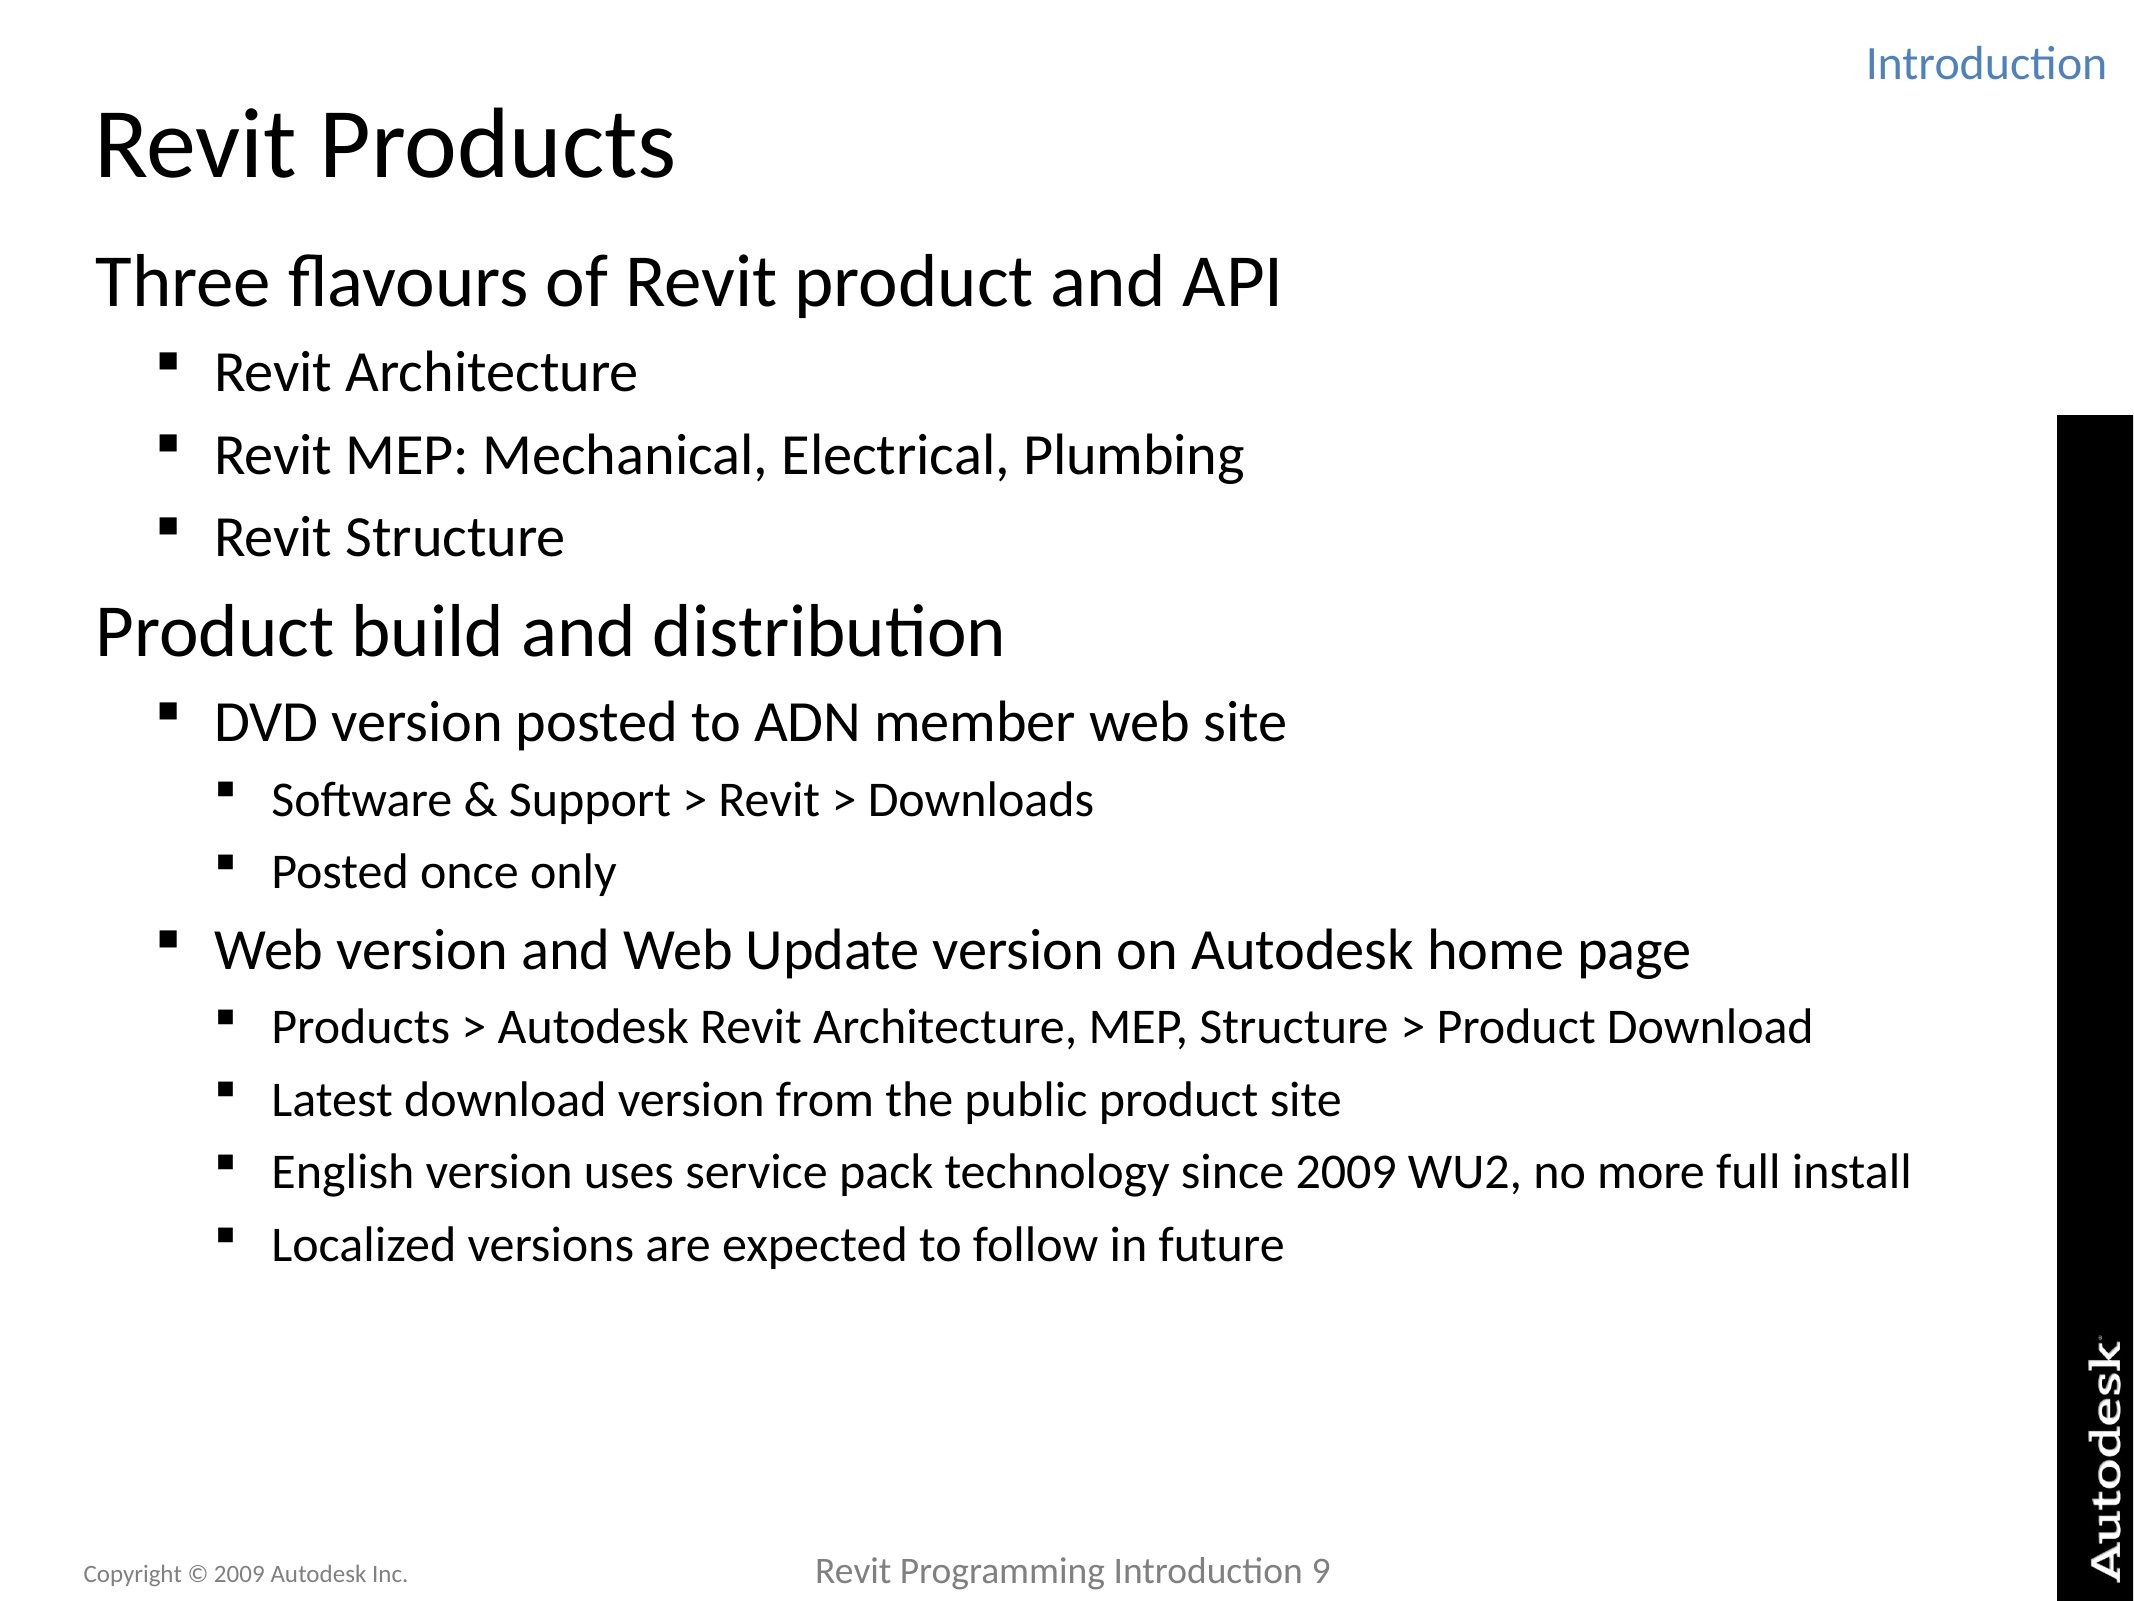

Introduction
# Revit Products
Three flavours of Revit product and API
Revit Architecture
Revit MEP: Mechanical, Electrical, Plumbing
Revit Structure
Product build and distribution
DVD version posted to ADN member web site
Software & Support > Revit > Downloads
Posted once only
Web version and Web Update version on Autodesk home page
Products > Autodesk Revit Architecture, MEP, Structure > Product Download
Latest download version from the public product site
English version uses service pack technology since 2009 WU2, no more full install
Localized versions are expected to follow in future